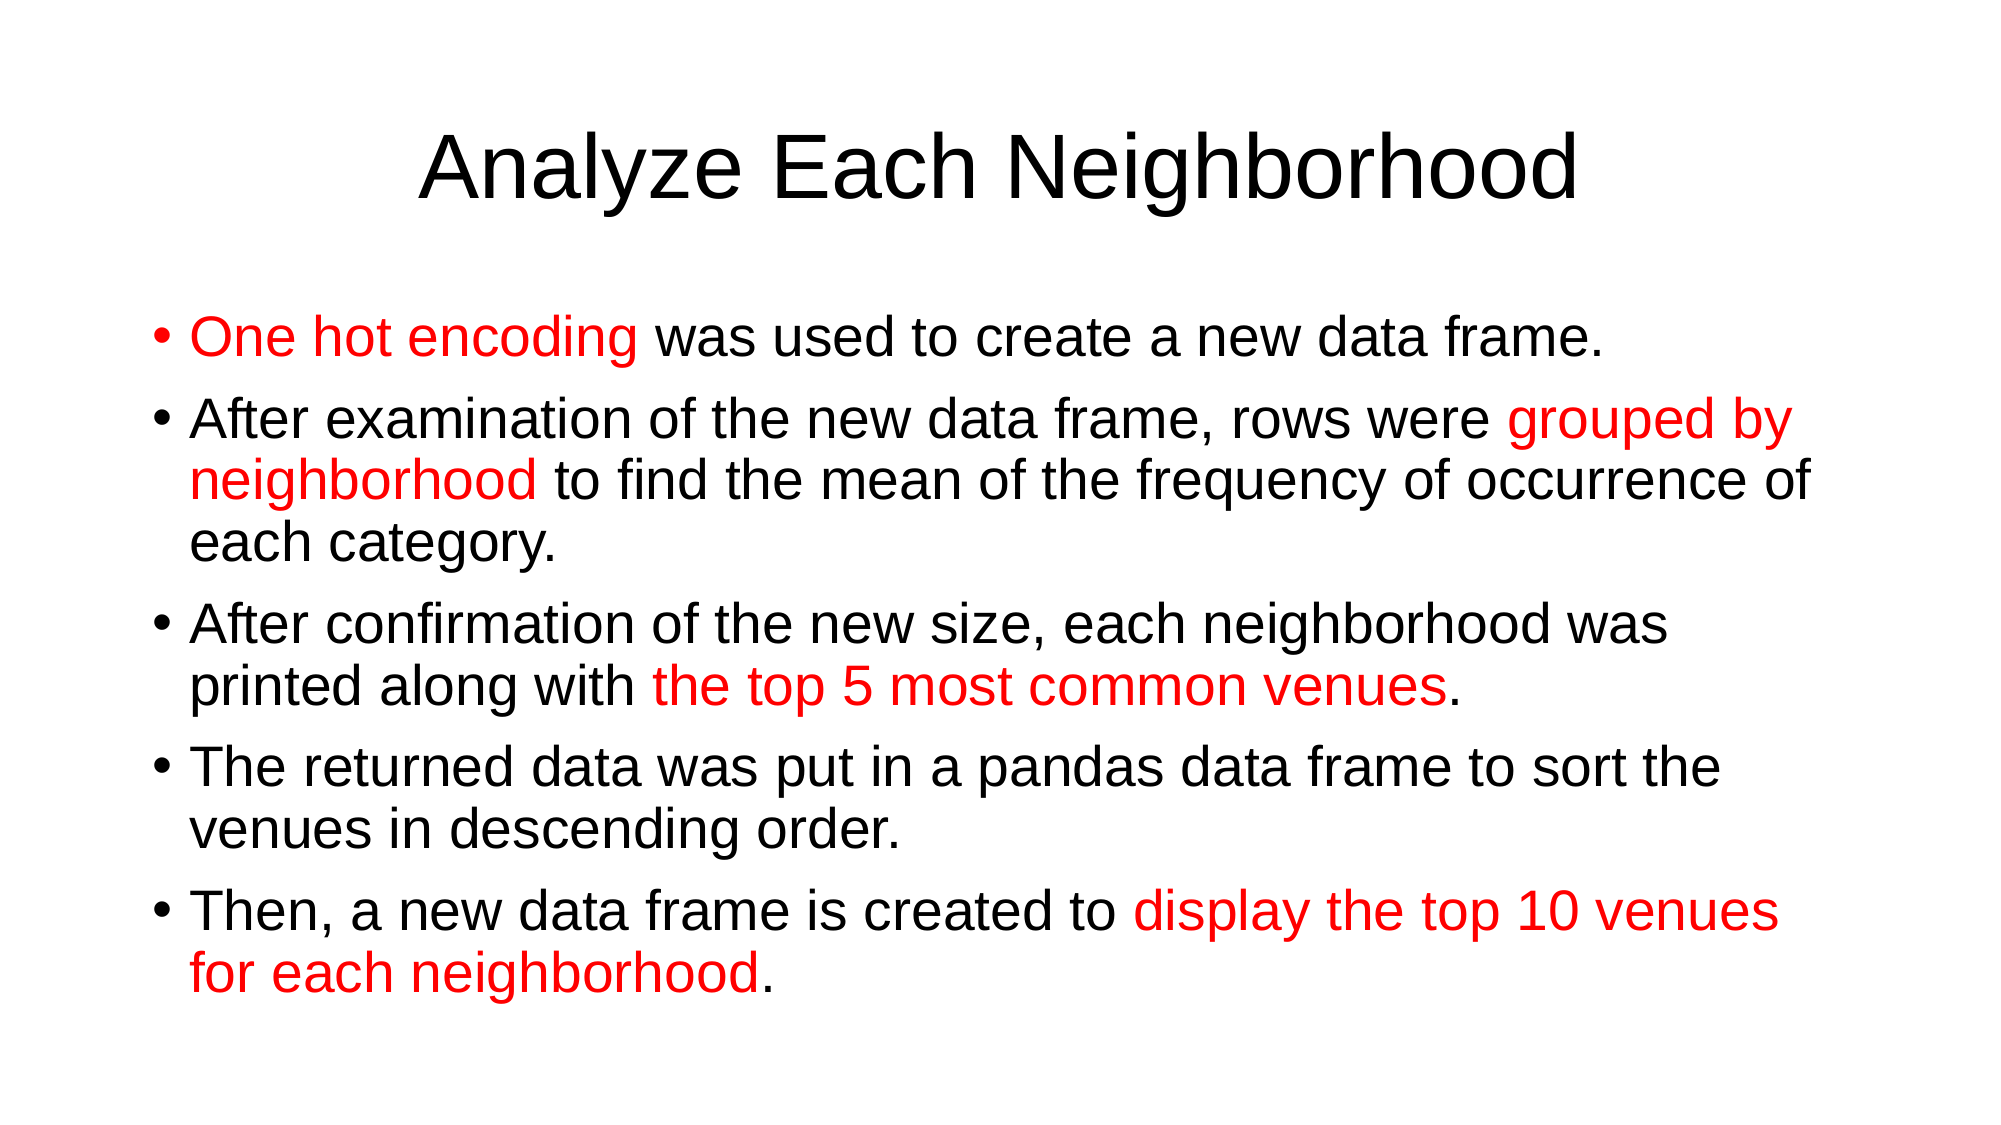

# Analyze Each Neighborhood
One hot encoding was used to create a new data frame.
After examination of the new data frame, rows were grouped by neighborhood to find the mean of the frequency of occurrence of each category.
After confirmation of the new size, each neighborhood was printed along with the top 5 most common venues.
The returned data was put in a pandas data frame to sort the venues in descending order.
Then, a new data frame is created to display the top 10 venues for each neighborhood.